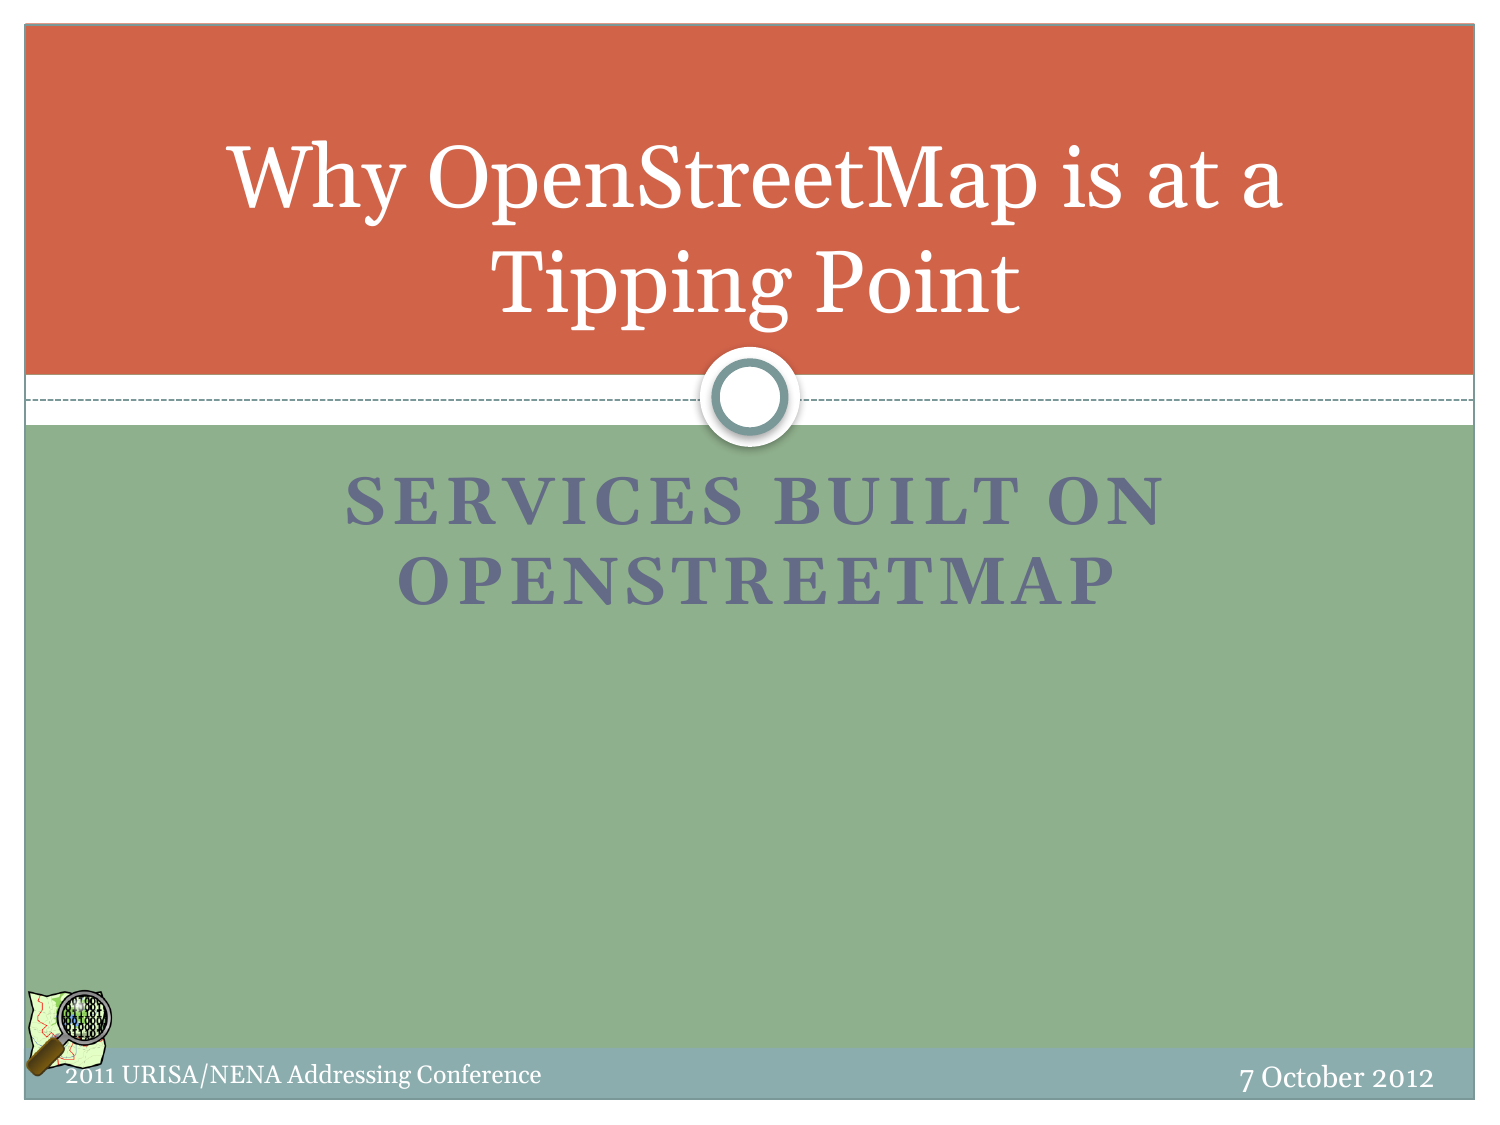

# Why OpenStreetMap is at a Tipping Point
services built on OpenStreetMap
7 October 2012
2011 URISA/NENA Addressing Conference